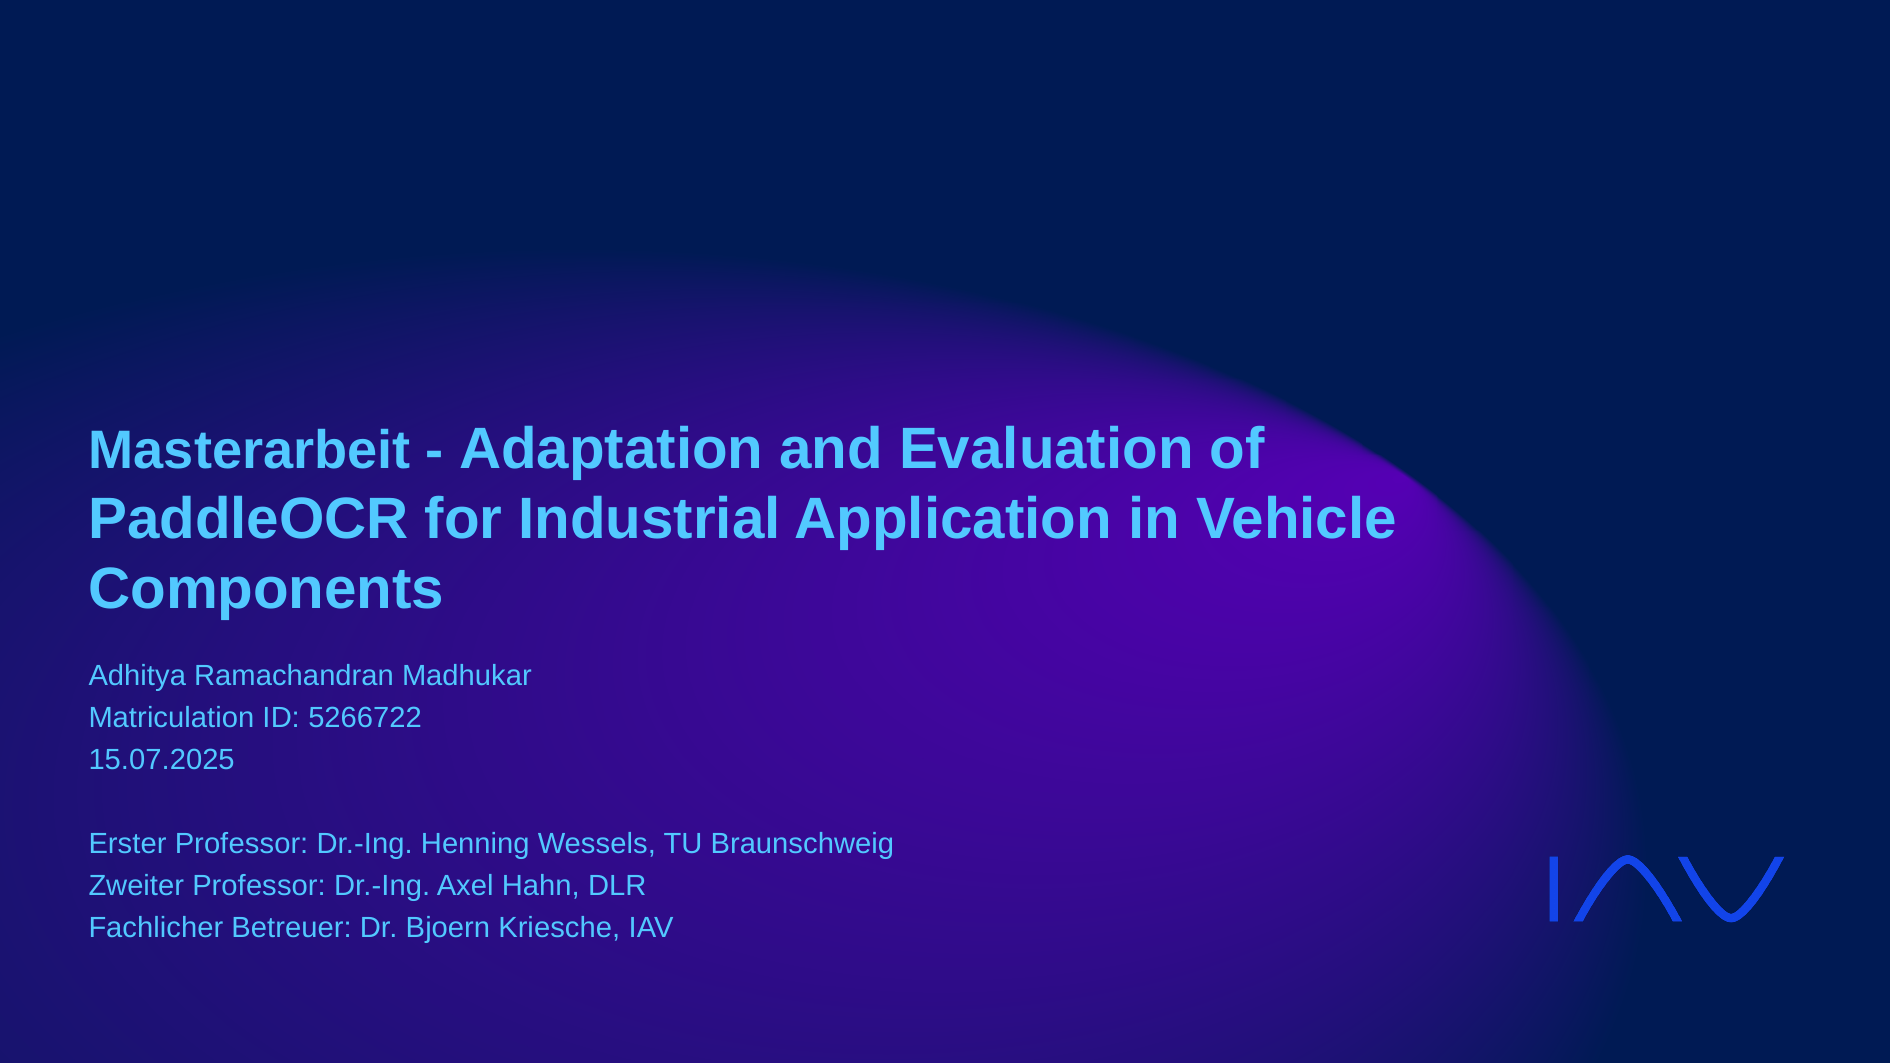

# Masterarbeit - Adaptation and Evaluation of PaddleOCR for Industrial Application in Vehicle Components
Adhitya Ramachandran Madhukar
Matriculation ID: 5266722
15.07.2025

Erster Professor: Dr.-Ing. Henning Wessels, TU Braunschweig
Zweiter Professor: Dr.-Ing. Axel Hahn, DLR
Fachlicher Betreuer: Dr. Bjoern Kriesche, IAV
IAV  MM/YYYY  Department Code  Initials  Status: draft, confidential
1